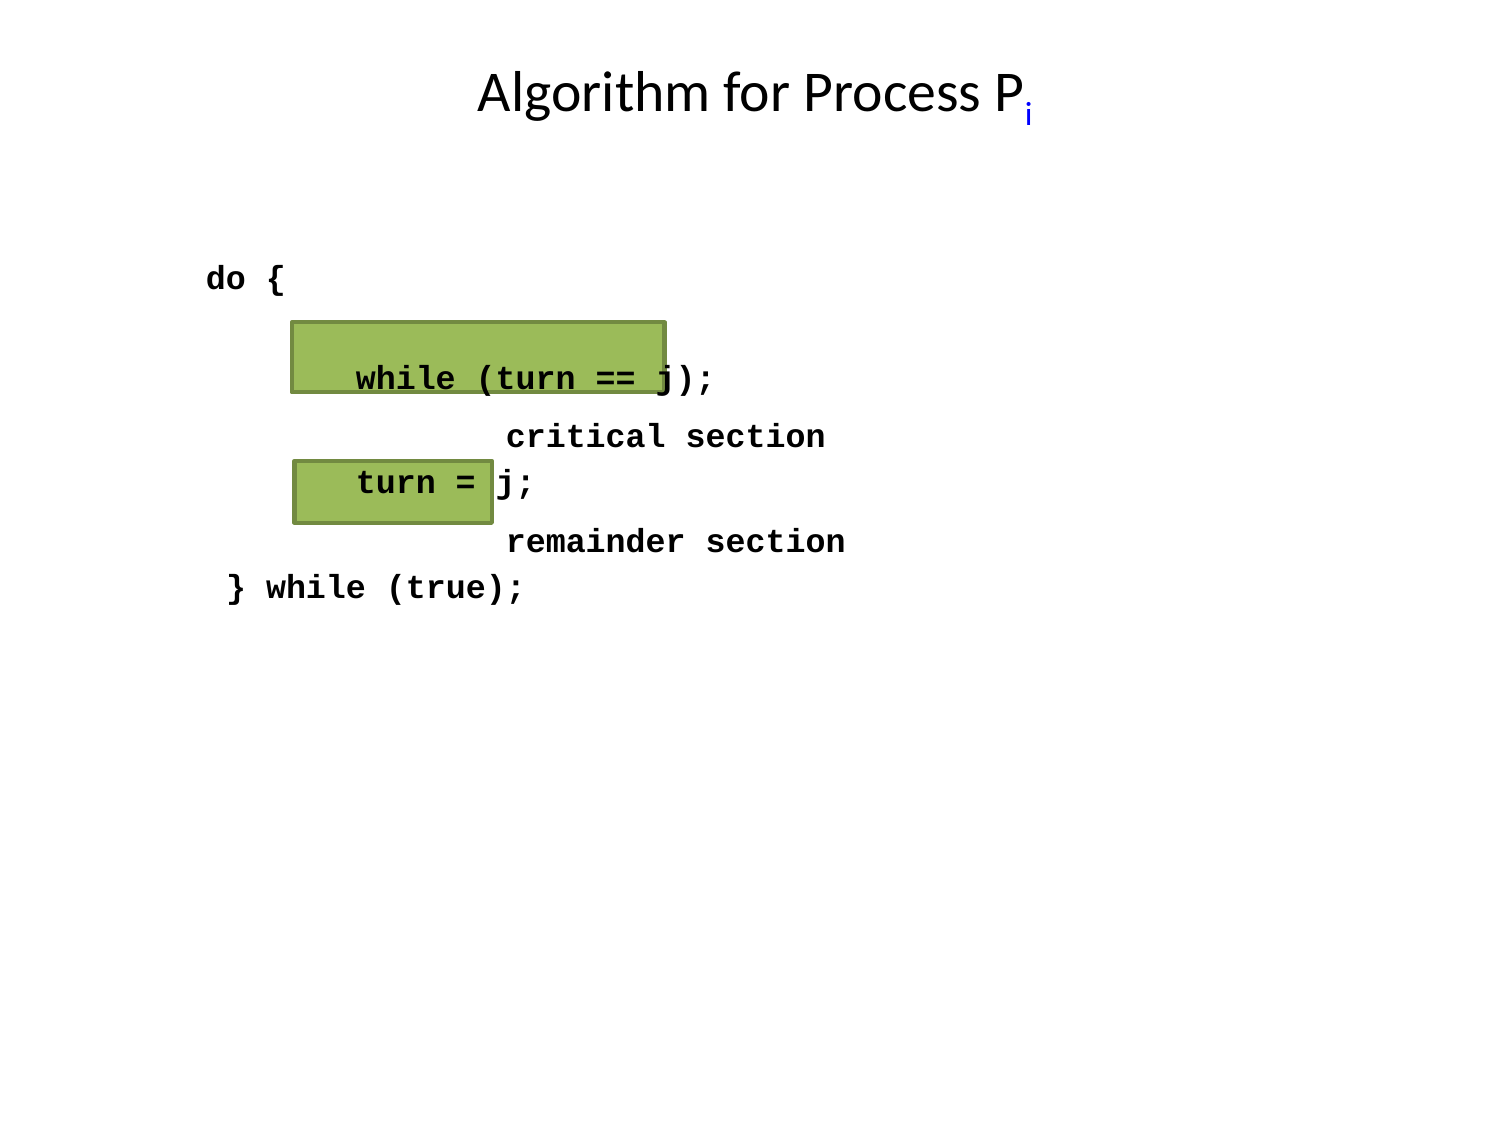

# Algorithm for Process Pi
	do {

		while (turn == j);

			critical section
		turn = j;

			remainder section
	 } while (true);